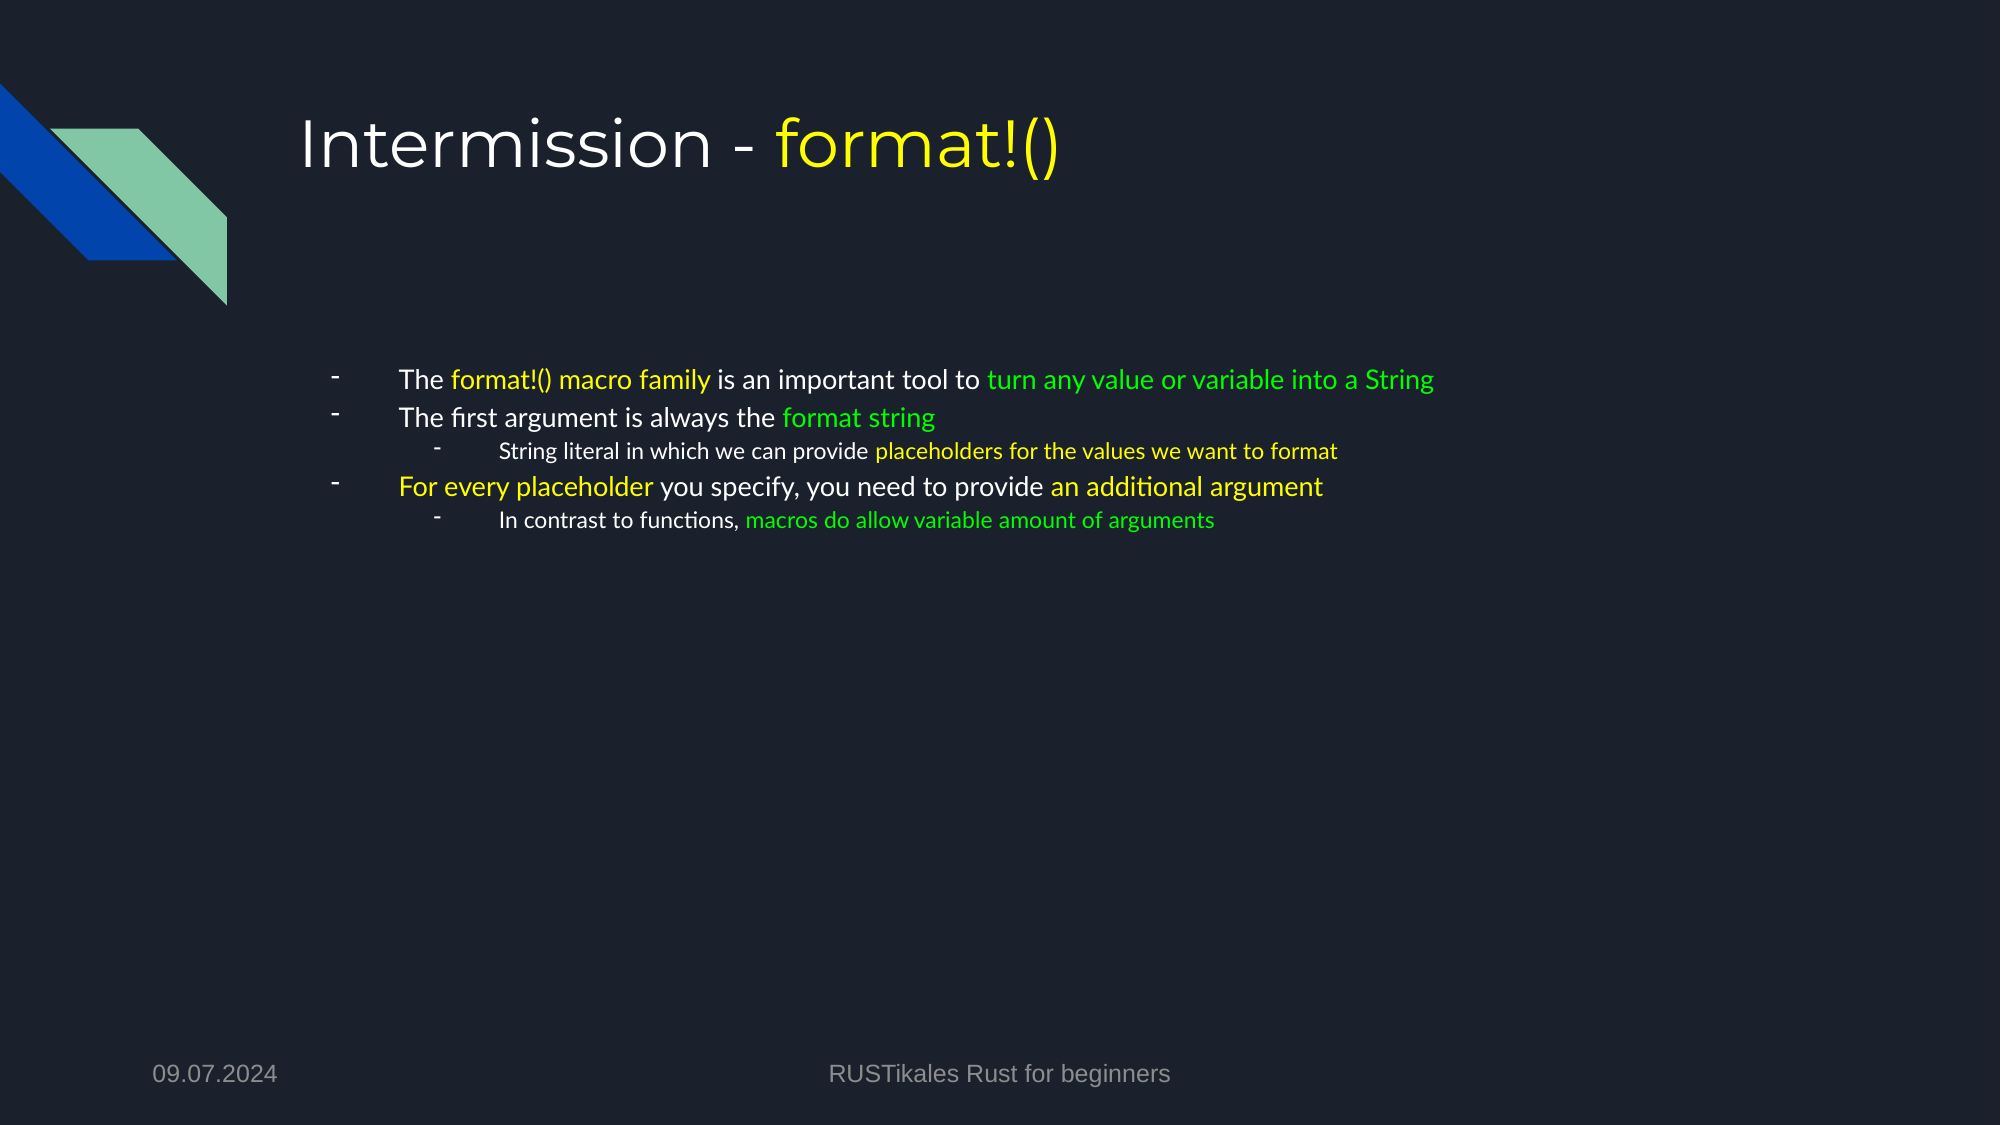

# Intermission - format!()
The format!() macro family is an important tool to turn any value or variable into a String
The first argument is always the format string
String literal in which we can provide placeholders for the values we want to format
For every placeholder you specify, you need to provide an additional argument
In contrast to functions, macros do allow variable amount of arguments
09.07.2024
RUSTikales Rust for beginners